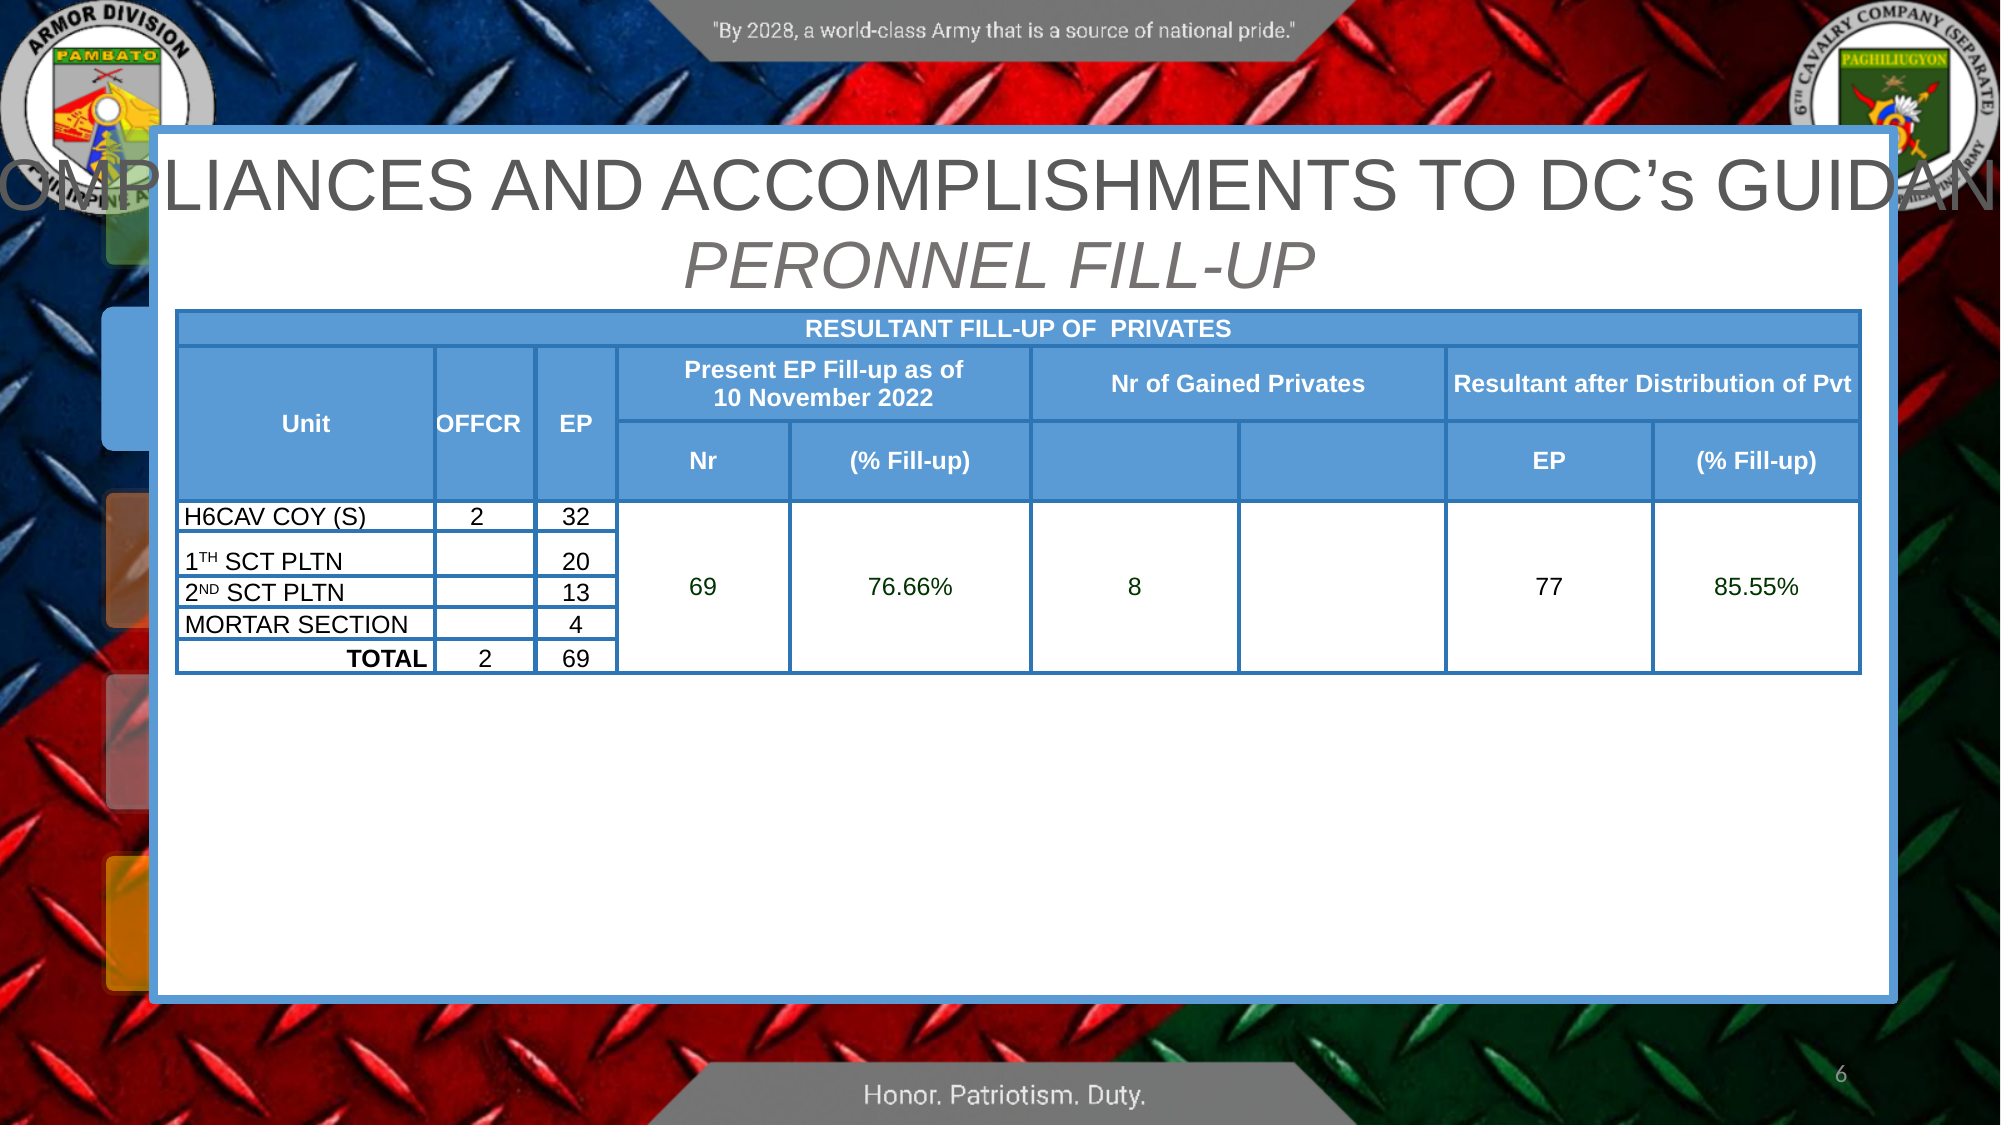

COMPLIANCES AND ACCOMPLISHMENTS TO DC’s GUIDANCE

PERONNEL FILL-UP
| RESULTANT FILL-UP OF PRIVATES |  |  |  |  |  |  |  |  |
| --- | --- | --- | --- | --- | --- | --- | --- | --- |
| Unit | OFFCR | EP | Present EP Fill-up as of 10 November 2022 |  | Nr of Gained Privates |  | Resultant after Distribution of Pvt |  |
|  |  |  | Nr | (% Fill-up) |  |  | EP | (% Fill-up) |
| H6CAV COY (S) | 2 | 32 | 69 | 76.66% | 8 |  | 77 | 85.55% |
| 1TH SCT PLTN |  | 20 |  |  |  |  |  |  |
| 2ND SCT PLTN |  | 13 |  |  |  |  |  |  |
| MORTAR SECTION |  | 4 |  |  |  |  |  |  |
| TOTAL | 2 | 69 |  |  |  |  |  |  |

6